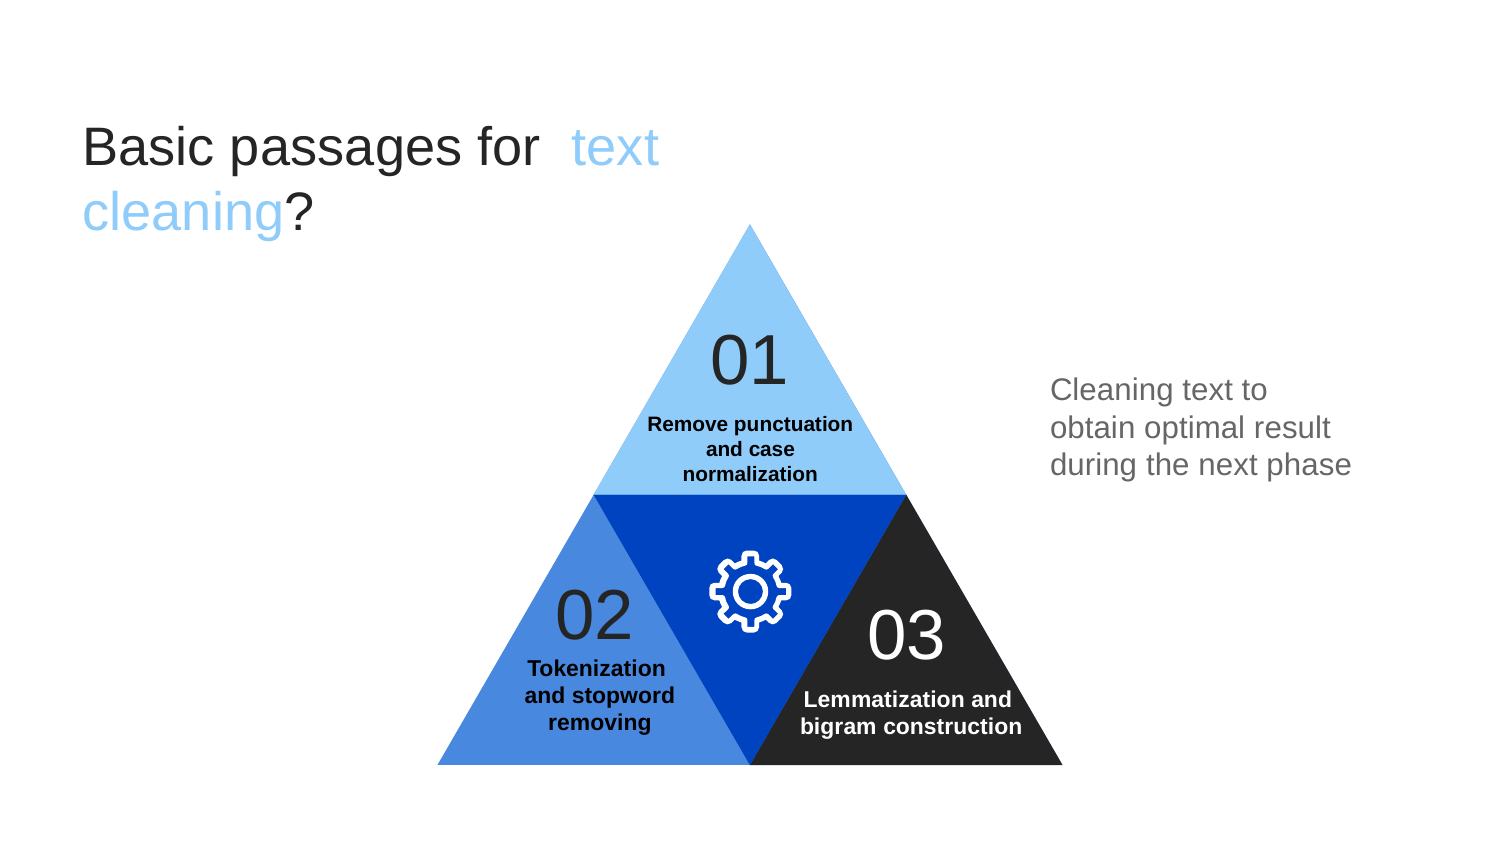

# Basic passages for  text cleaning?

01
Cleaning text to obtain optimal result during the next phase
Remove punctuation and case normalization
02

03
Tokenization
and stopword removing
Lemmatization and
bigram construction